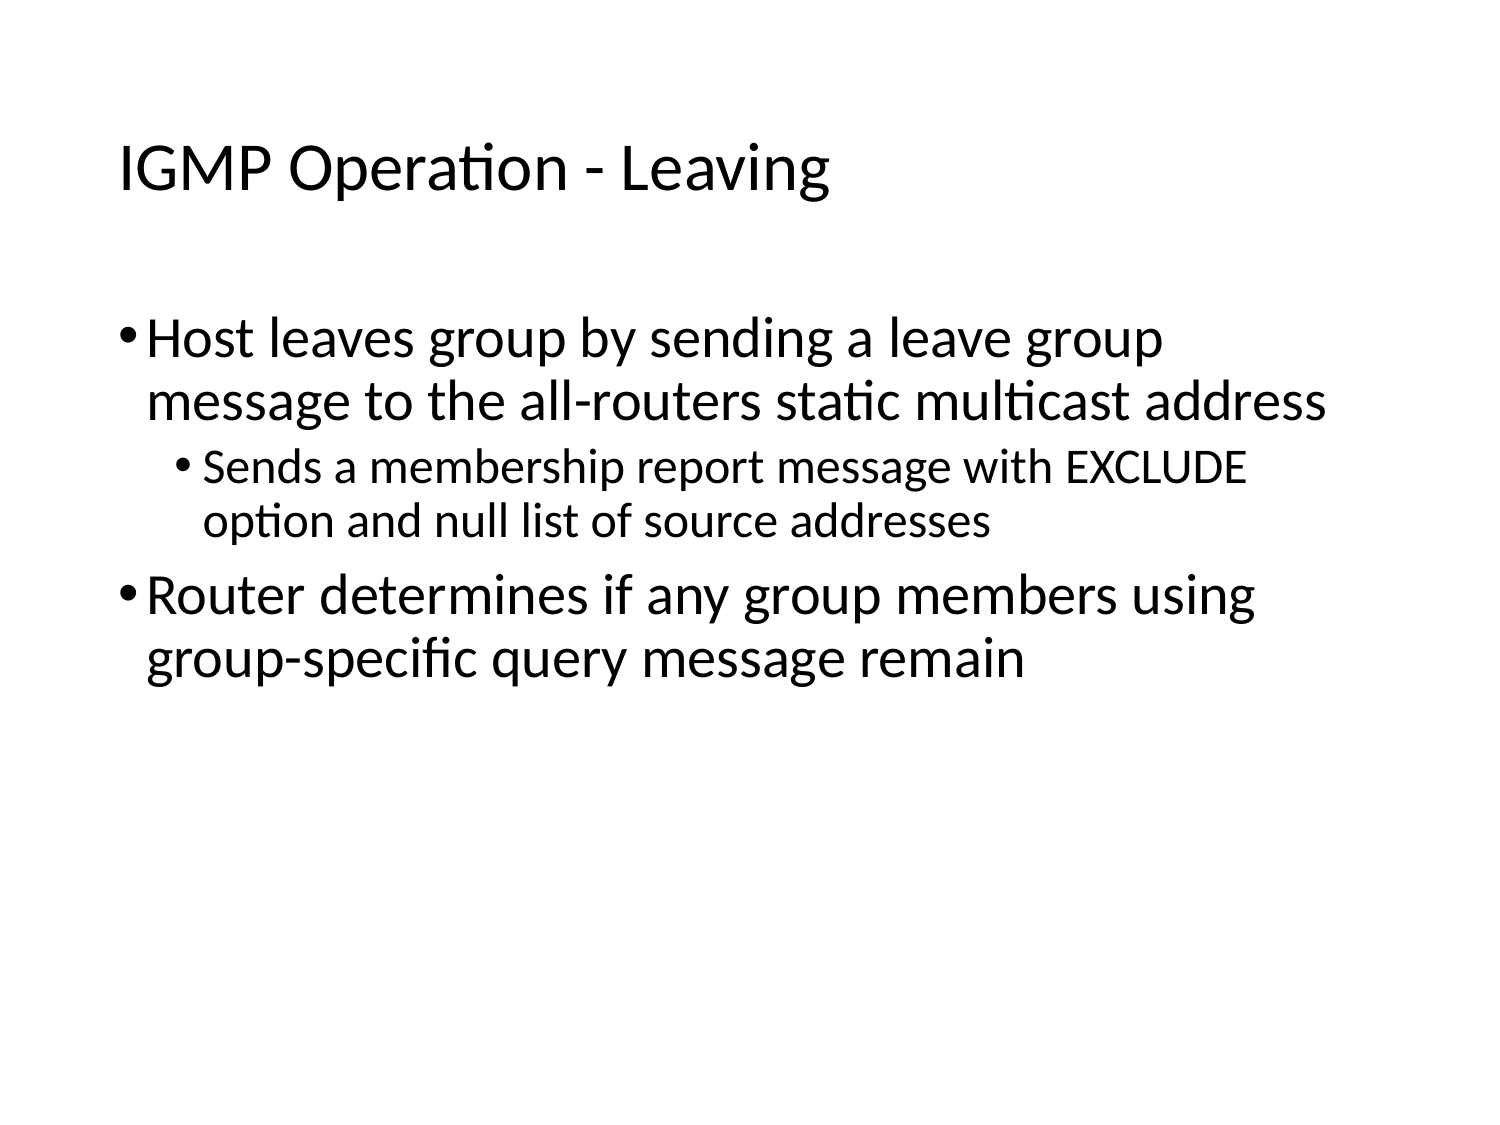

# IGMP Operation - Leaving
Host leaves group by sending a leave group message to the all-routers static multicast address
Sends a membership report message with EXCLUDE option and null list of source addresses
Router determines if any group members using group-specific query message remain